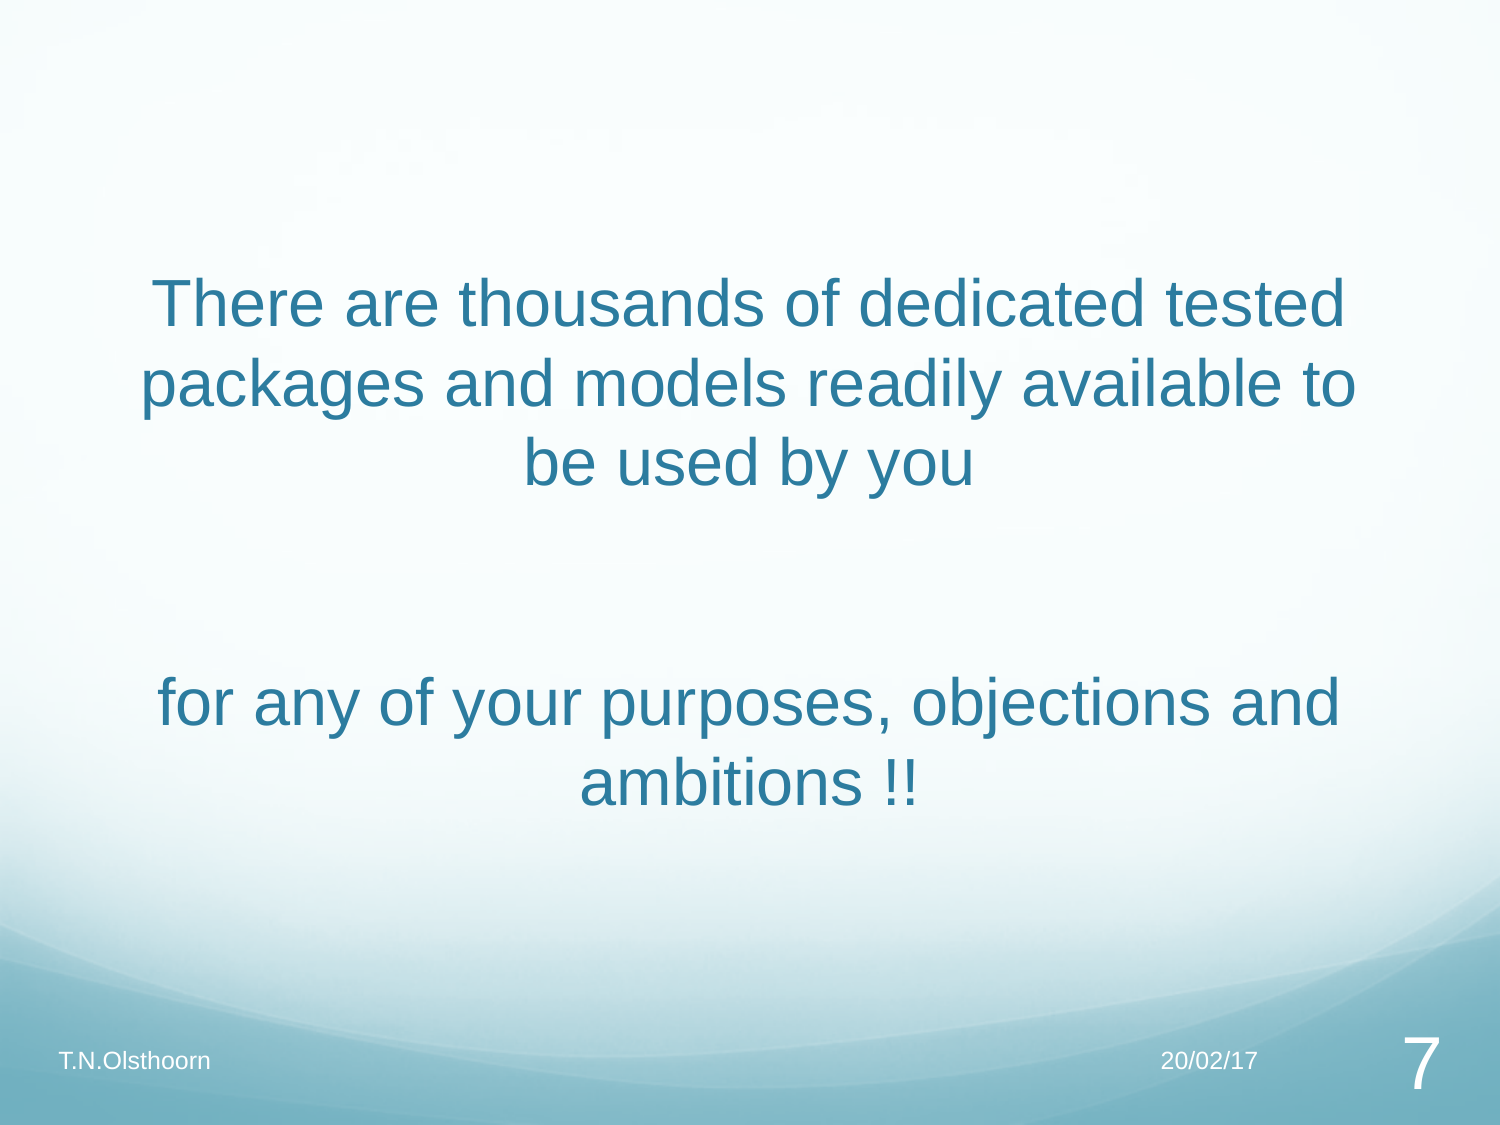

# There are thousands of dedicated tested packages and models readily available to be used by you for any of your purposes, objections and ambitions !!
T.N.Olsthoorn
20/02/17
7